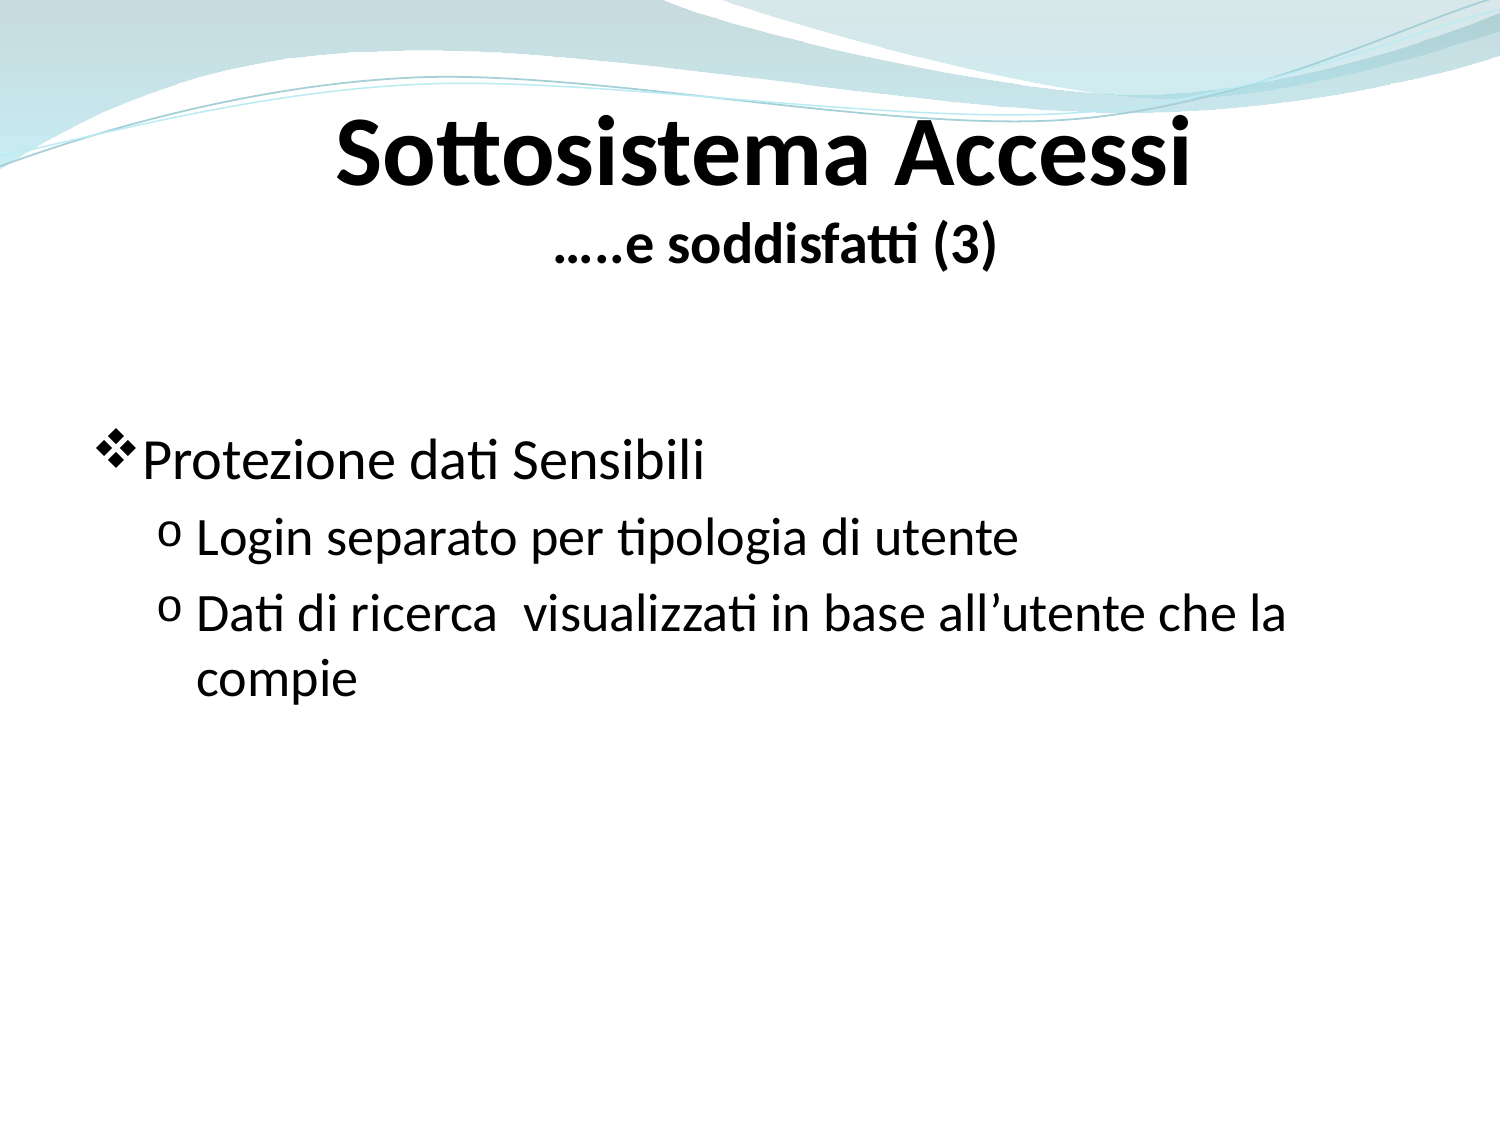

Sottosistema Accessi
…..e soddisfatti (3)

Protezione dati Sensibili
Login separato per tipologia di utente
Dati di ricerca  visualizzati in base all’utente che la compie